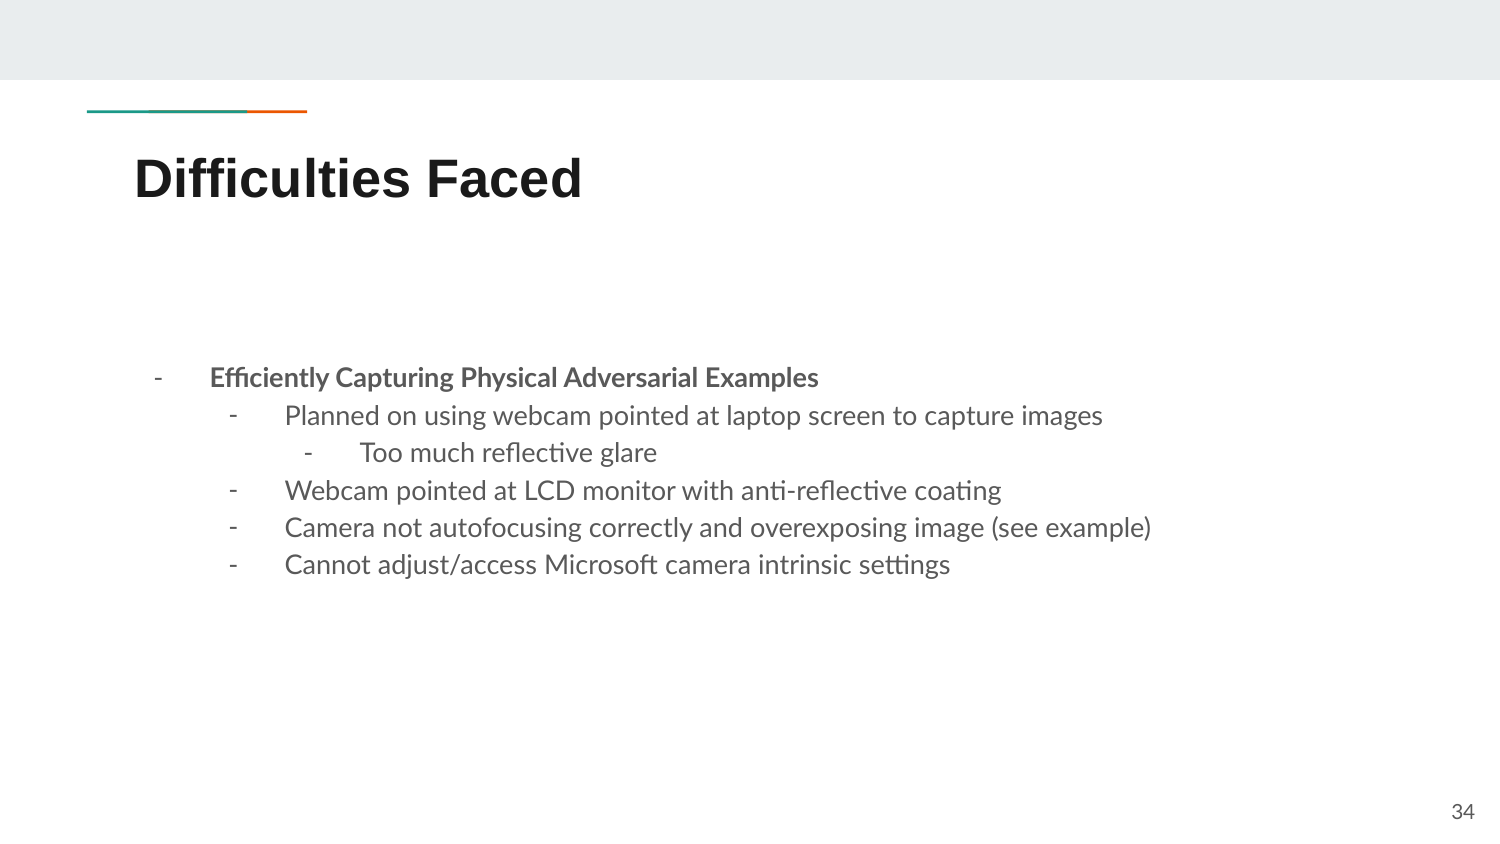

# Difficulties Faced
Efficiently Capturing Physical Adversarial Examples
Planned on using webcam pointed at laptop screen to capture images
Too much reflective glare
Webcam pointed at LCD monitor with anti-reflective coating
Camera not autofocusing correctly and overexposing image (see example)
Cannot adjust/access Microsoft camera intrinsic settings

34